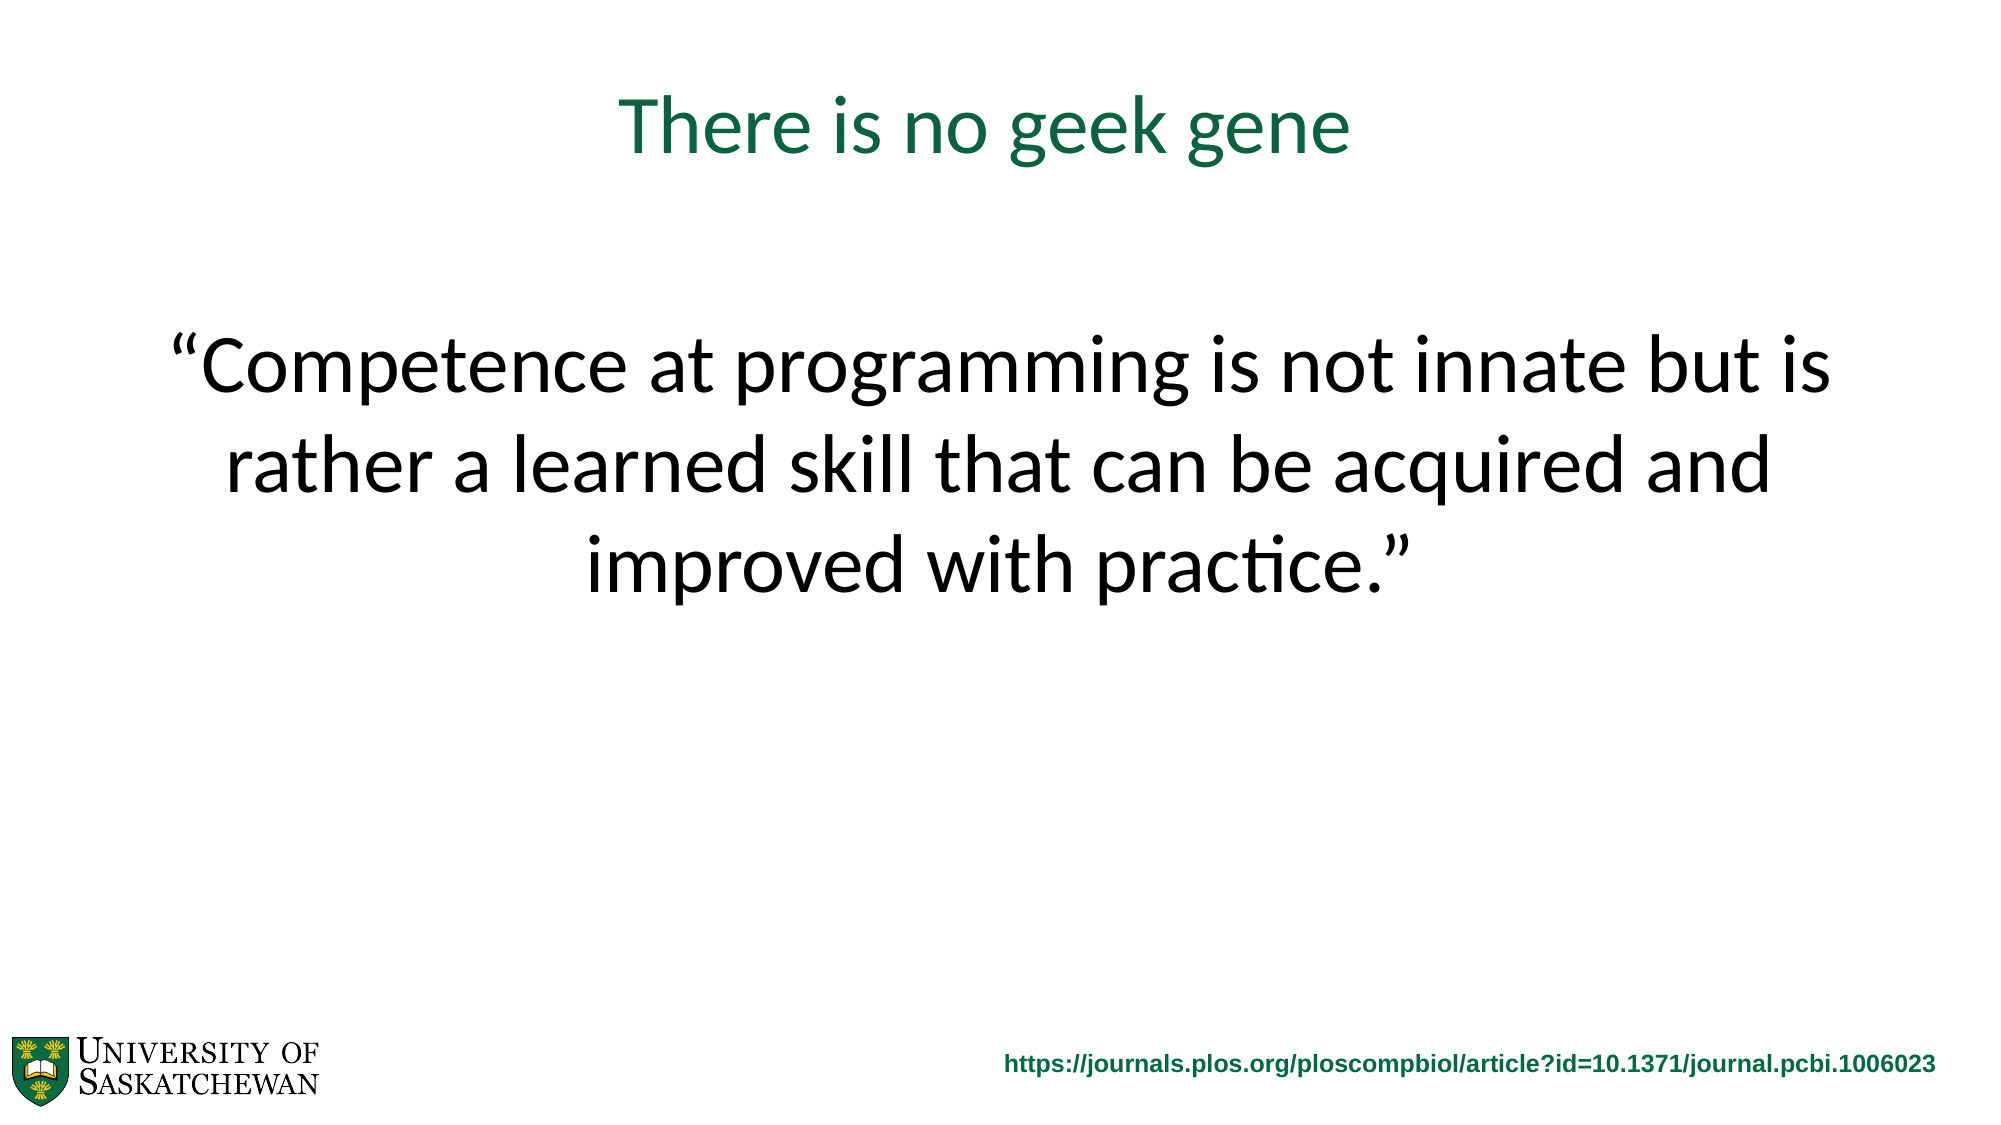

There is no geek gene
“Competence at programming is not innate but is rather a learned skill that can be acquired and improved with practice.”
https://journals.plos.org/ploscompbiol/article?id=10.1371/journal.pcbi.1006023